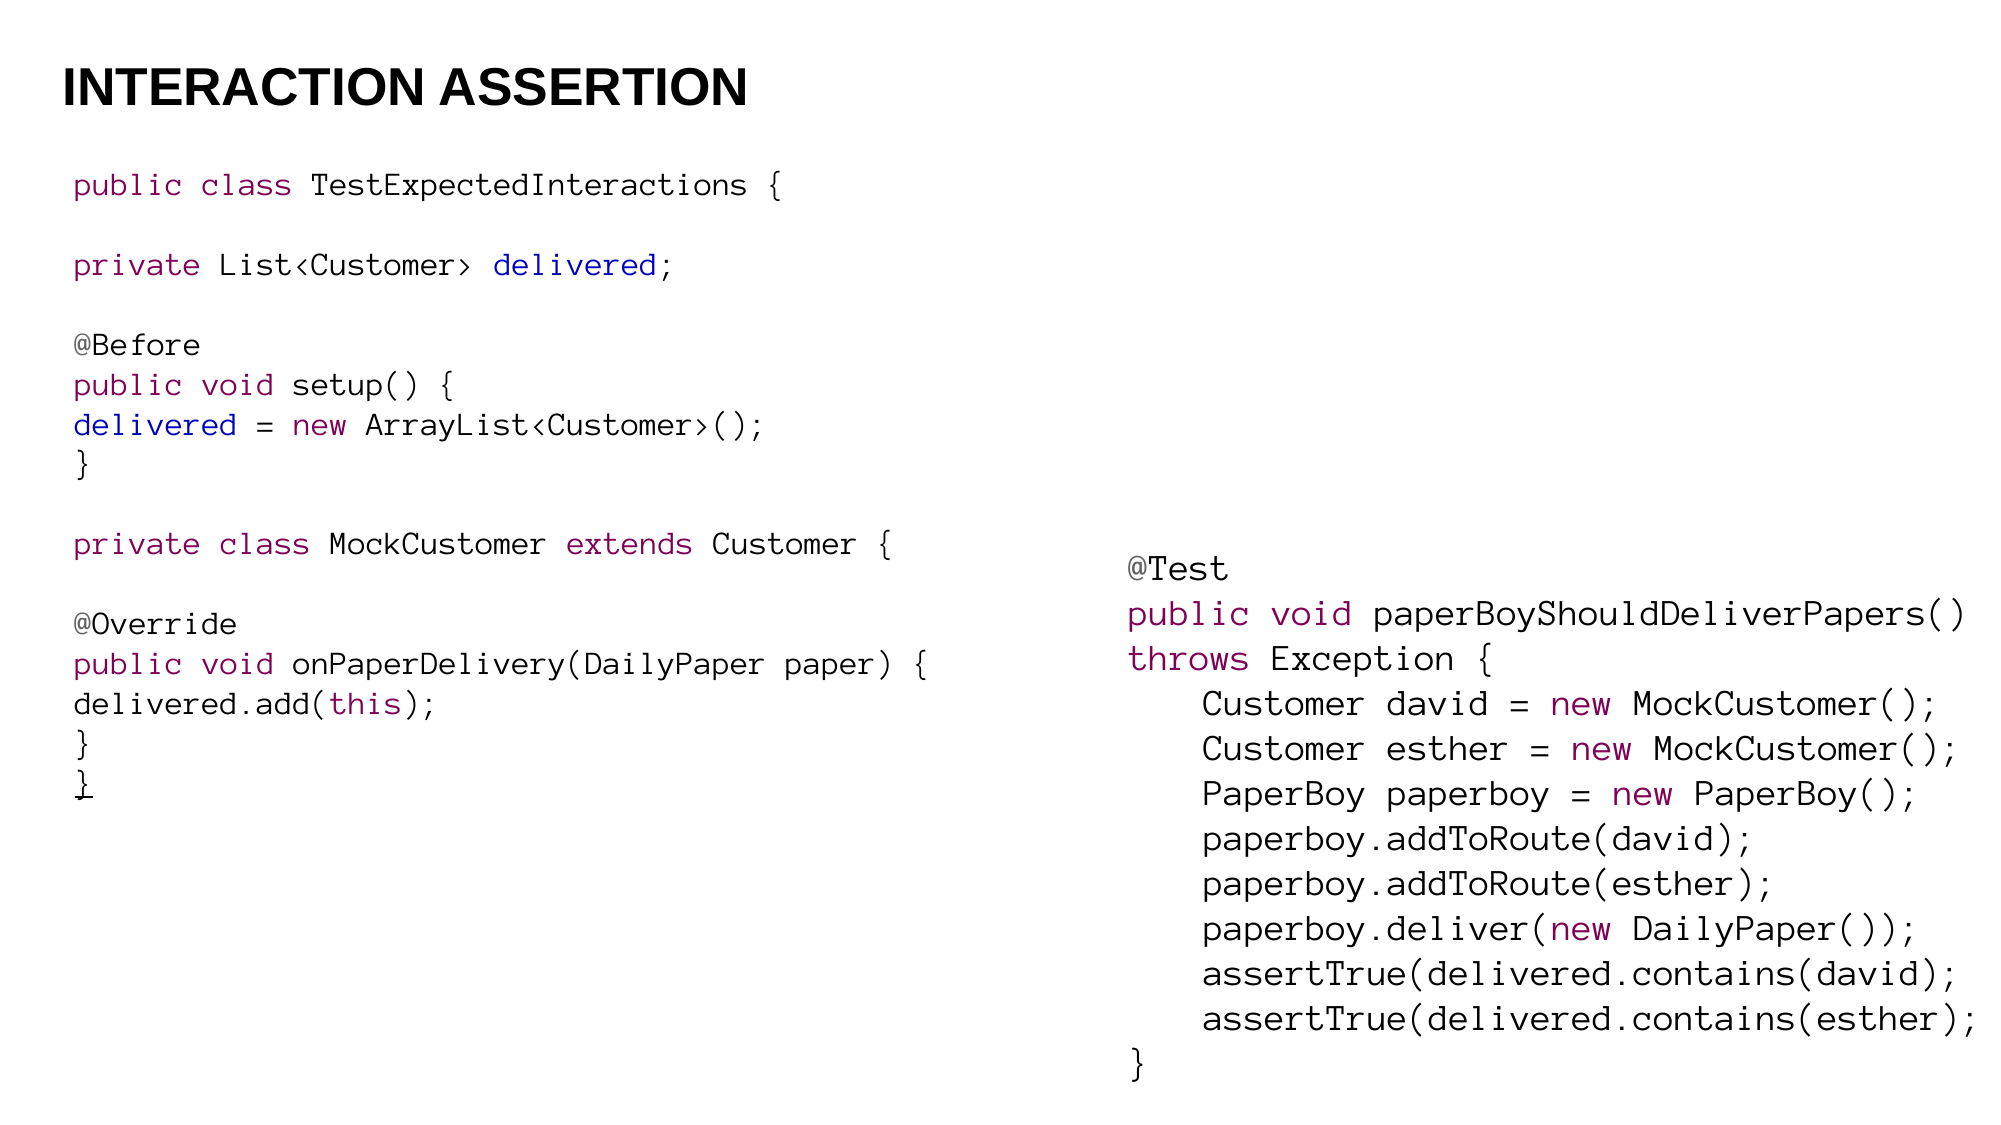

# Interaction Assertion
public class TestExpectedInteractions {

private List<Customer> delivered;

@Before
public void setup() {
delivered = new ArrayList<Customer>();
}

private class MockCustomer extends Customer {

@Override
public void onPaperDelivery(DailyPaper paper) {
delivered.add(this);
}
}
@Test
public void paperBoyShouldDeliverPapers() throws Exception {
Customer david = new MockCustomer();
Customer esther = new MockCustomer();
PaperBoy paperboy = new PaperBoy();
paperboy.addToRoute(david);
paperboy.addToRoute(esther);
paperboy.deliver(new DailyPaper());
assertTrue(delivered.contains(david);
assertTrue(delivered.contains(esther);
}